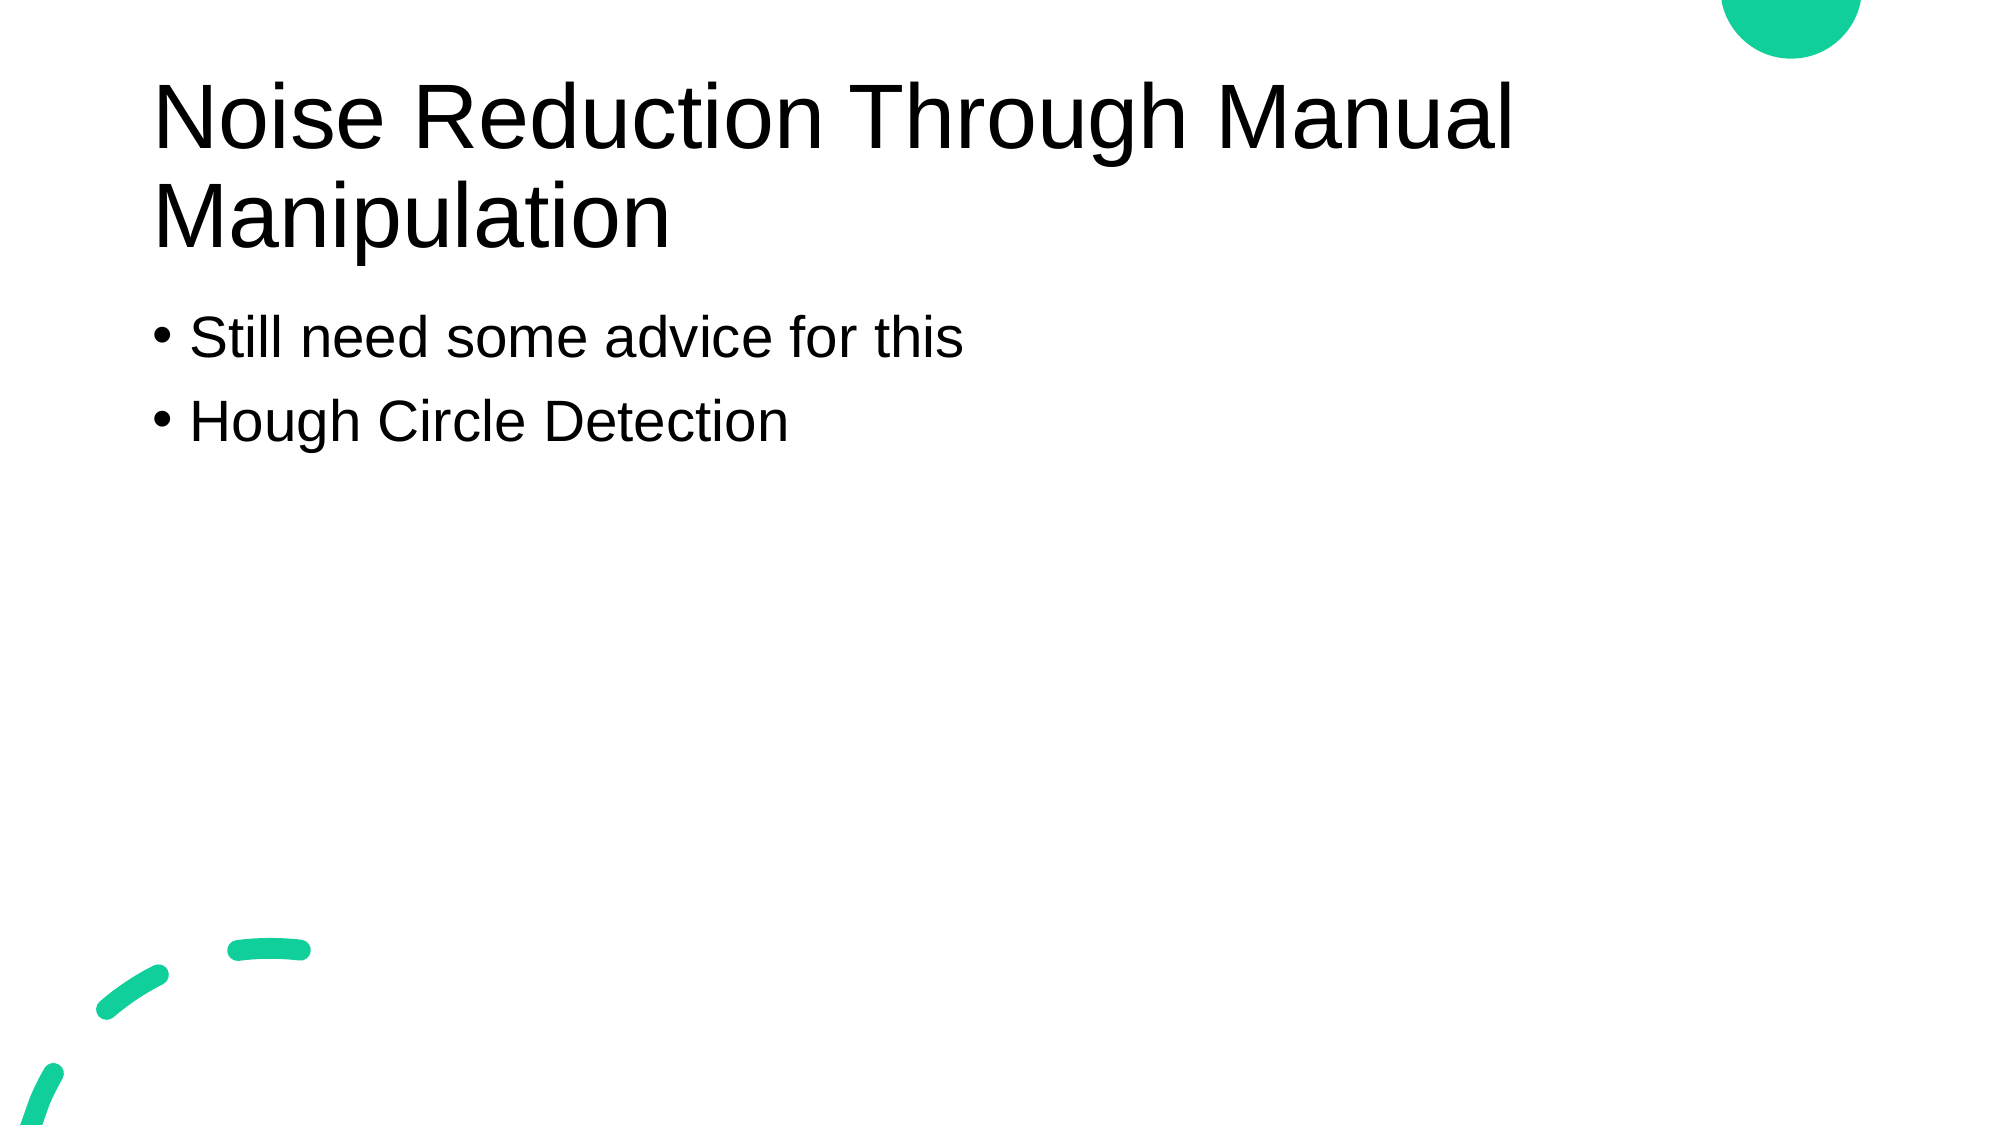

# Noise Reduction Through Manual Manipulation
Still need some advice for this
Hough Circle Detection